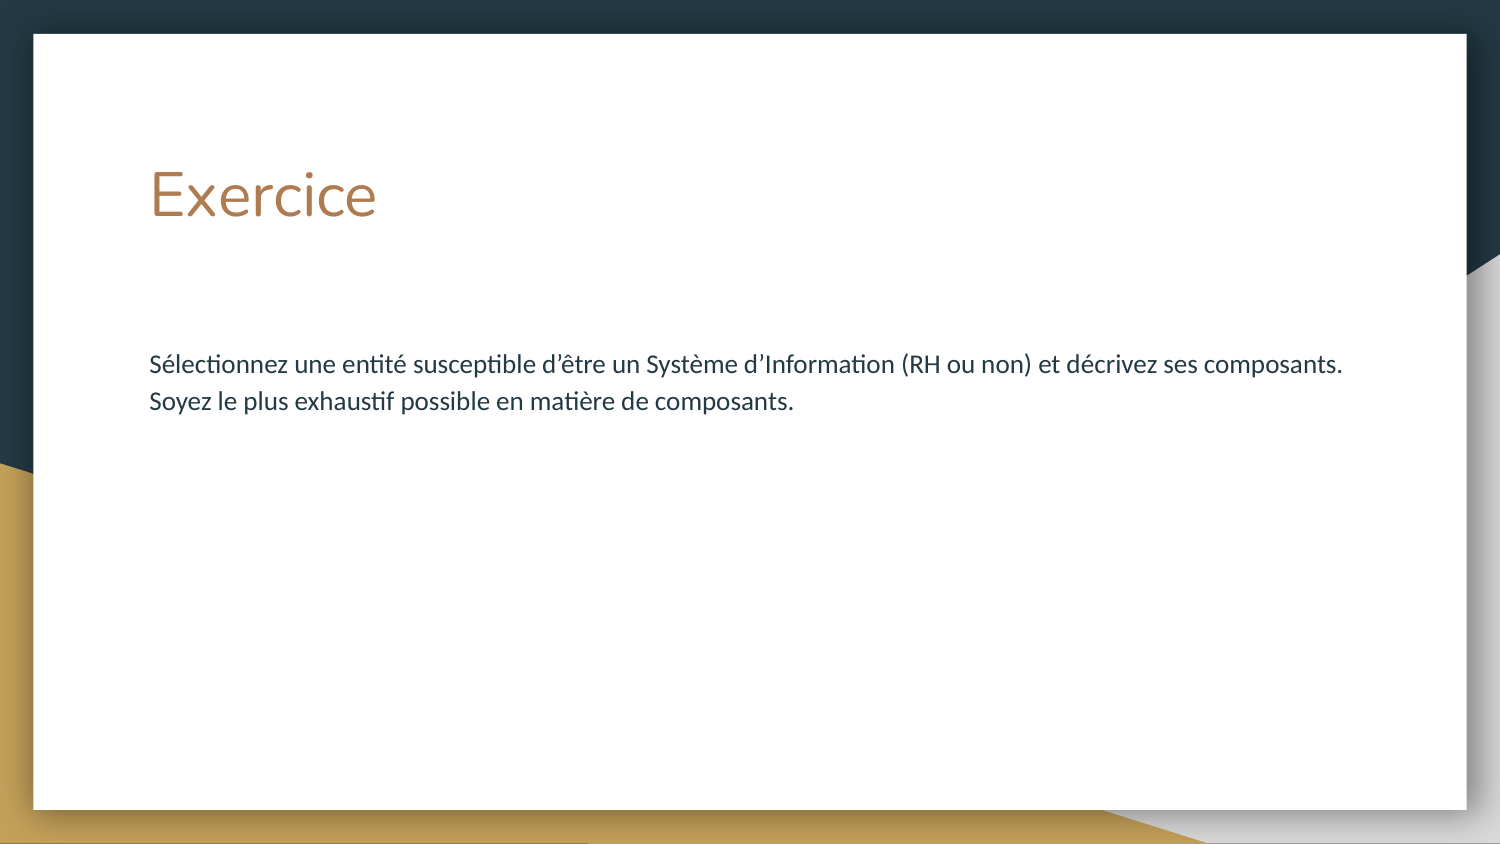

# Exercice
Sélectionnez une entité susceptible d’être un Système d’Information (RH ou non) et décrivez ses composants. Soyez le plus exhaustif possible en matière de composants.